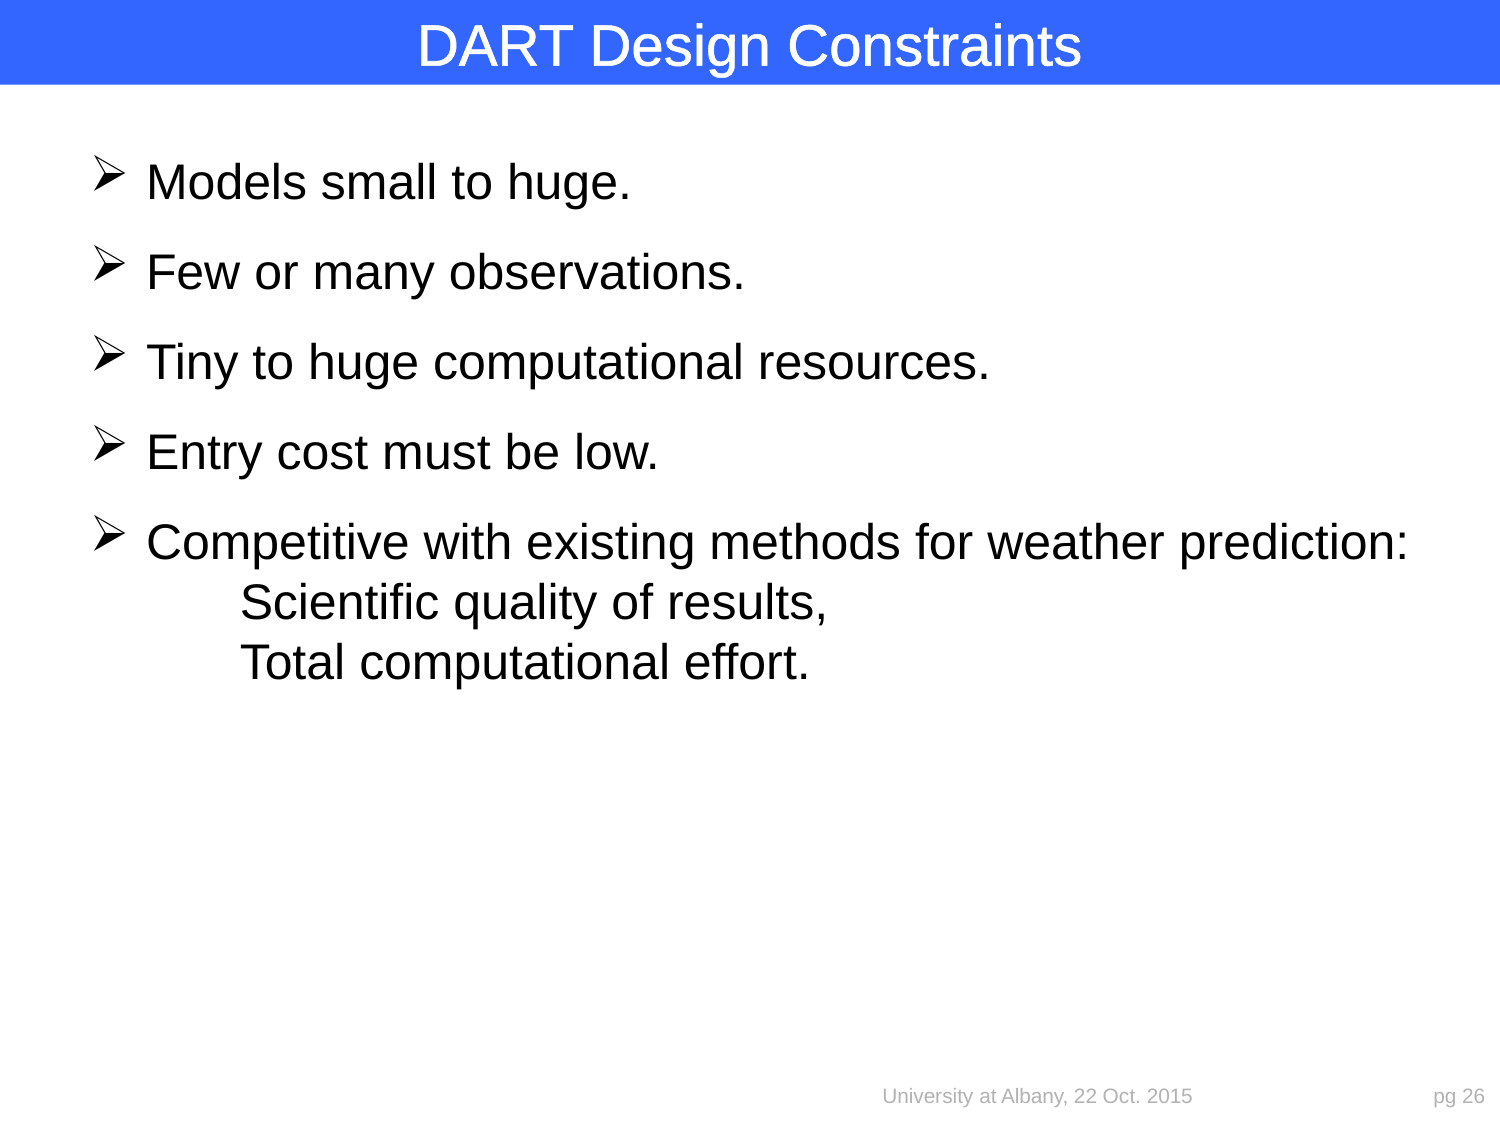

DART Design Constraints
Models small to huge.
Few or many observations.
Tiny to huge computational resources.
Entry cost must be low.
Competitive with existing methods for weather prediction:
Scientific quality of results,
Total computational effort.

University at Albany, 22 Oct. 2015
pg 26